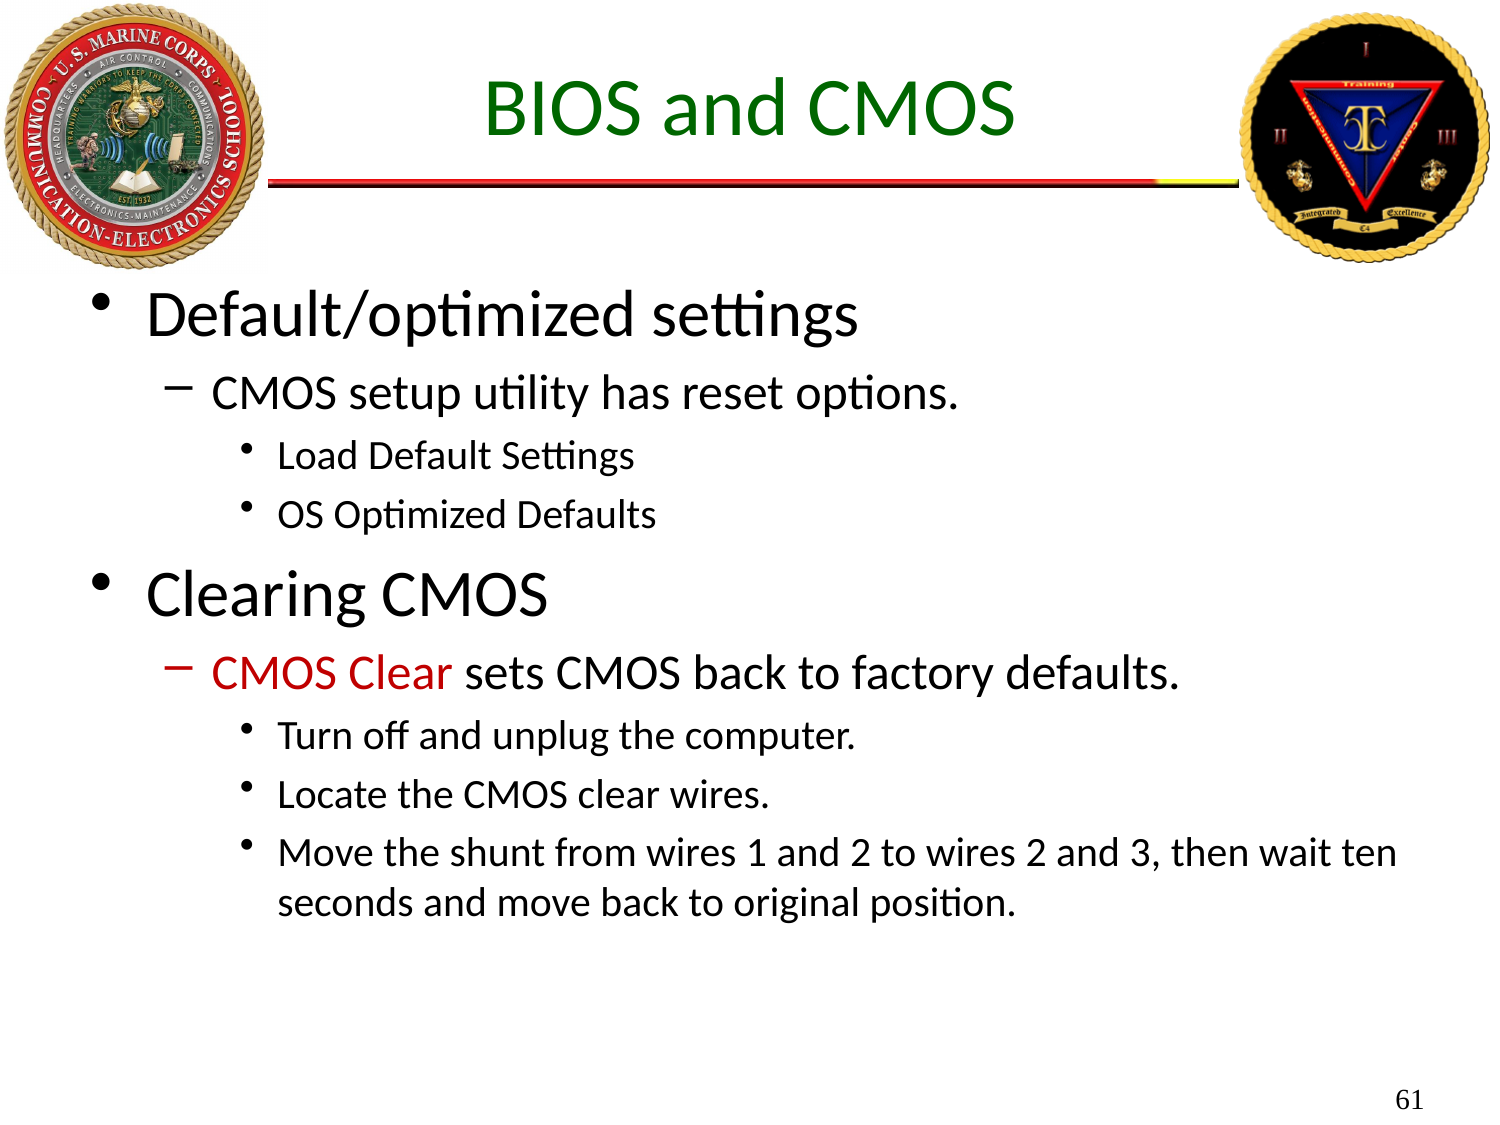

# BIOS and CMOS
Default/optimized settings
CMOS setup utility has reset options.
Load Default Settings
OS Optimized Defaults
Clearing CMOS
CMOS Clear sets CMOS back to factory defaults.
Turn off and unplug the computer.
Locate the CMOS clear wires.
Move the shunt from wires 1 and 2 to wires 2 and 3, then wait ten seconds and move back to original position.